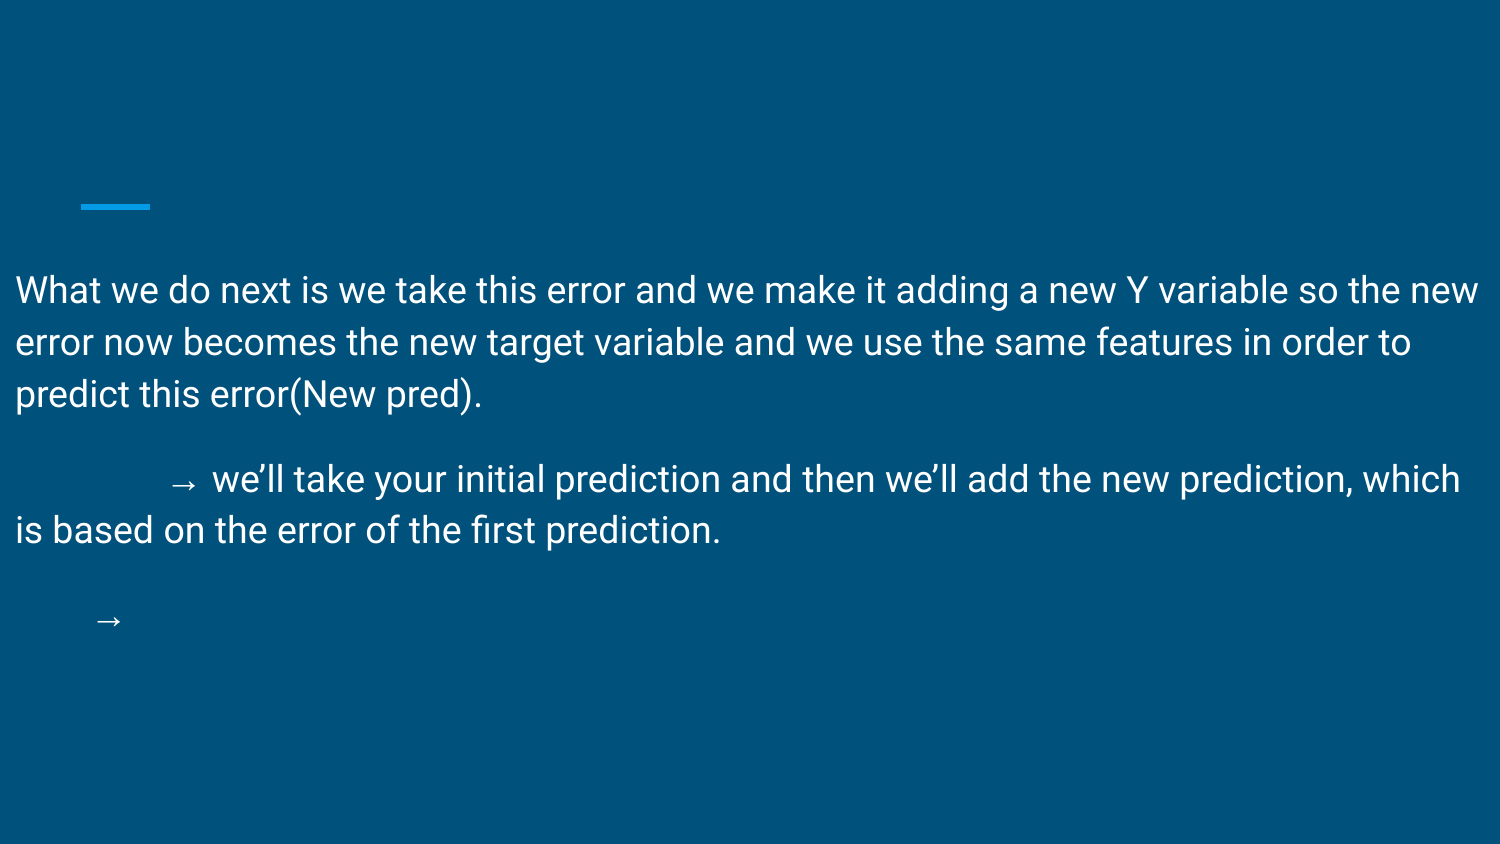

#
What we do next is we take this error and we make it adding a new Y variable so the new error now becomes the new target variable and we use the same features in order to predict this error(New pred).
	→ we’ll take your initial prediction and then we’ll add the new prediction, which is based on the error of the first prediction.
→